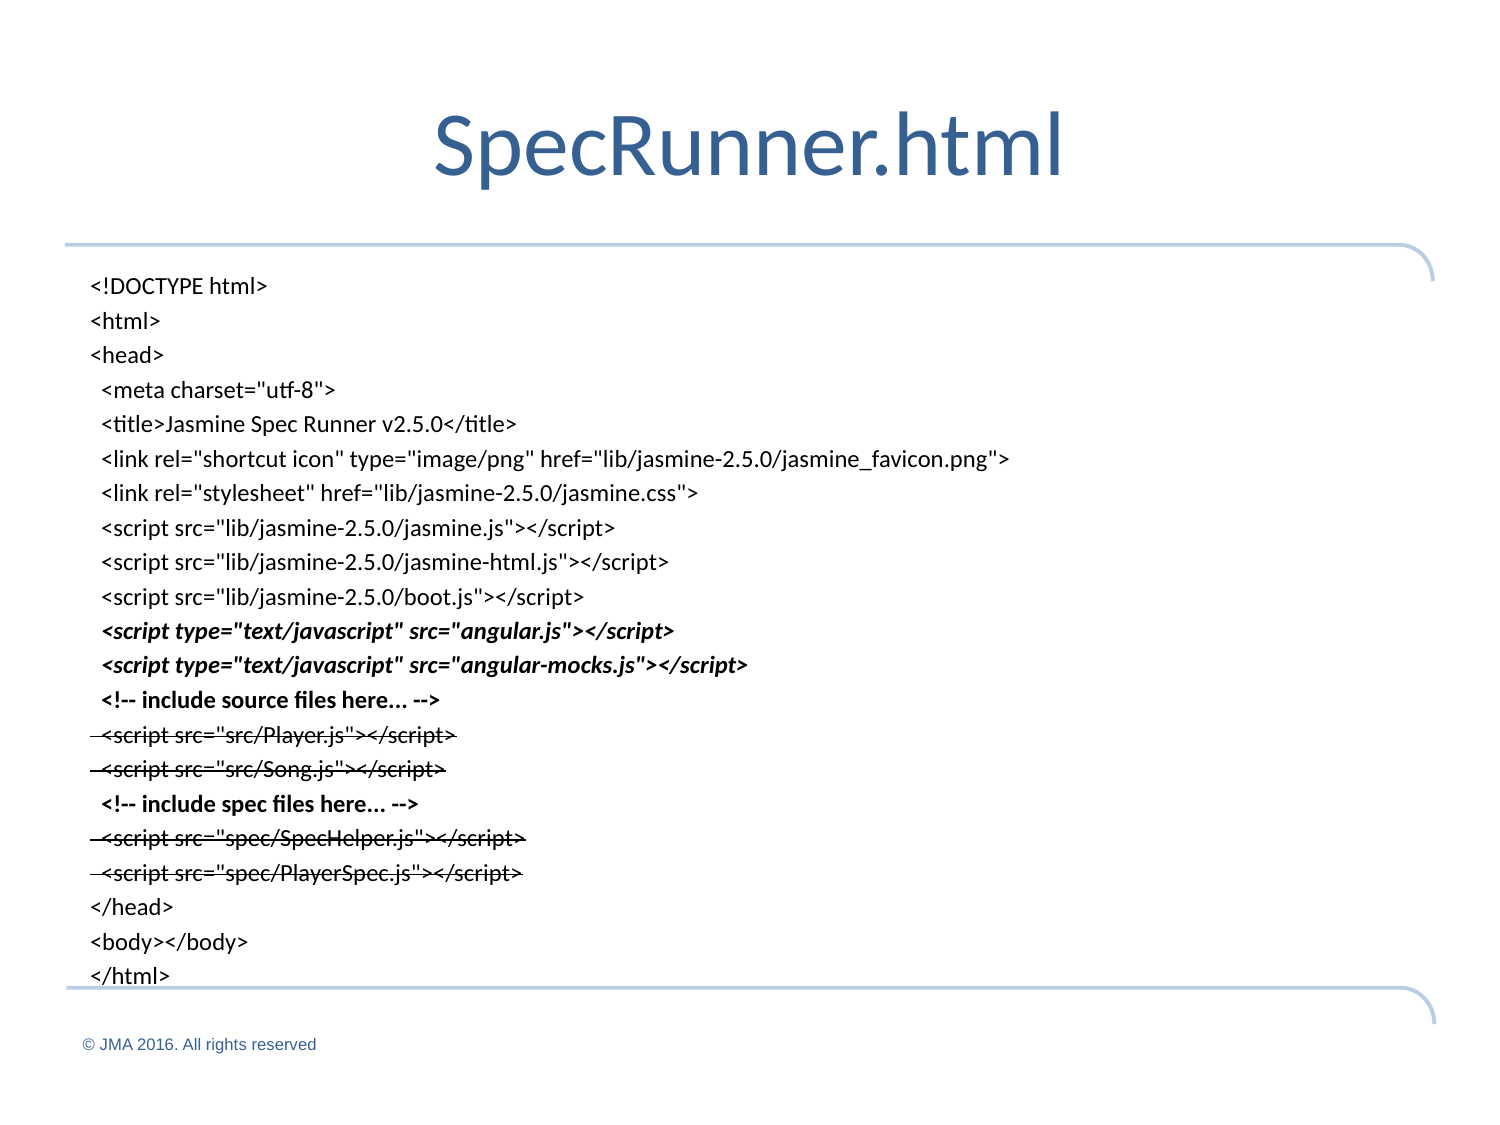

# SpecRunner.html
<!DOCTYPE html>
<html>
<head>
  <meta charset="utf-8">
  <title>Jasmine Spec Runner v2.5.0</title>
  <link rel="shortcut icon" type="image/png" href="lib/jasmine-2.5.0/jasmine_favicon.png">
  <link rel="stylesheet" href="lib/jasmine-2.5.0/jasmine.css">
  <script src="lib/jasmine-2.5.0/jasmine.js"></script>
  <script src="lib/jasmine-2.5.0/jasmine-html.js"></script>
  <script src="lib/jasmine-2.5.0/boot.js"></script>
  <script type="text/javascript" src="angular.js"></script>
  <script type="text/javascript" src="angular-mocks.js"></script>
  <!-- include source files here... -->
  <script src="src/Player.js"></script>
  <script src="src/Song.js"></script>
  <!-- include spec files here... -->
  <script src="spec/SpecHelper.js"></script>
  <script src="spec/PlayerSpec.js"></script>
</head>
<body></body>
</html>